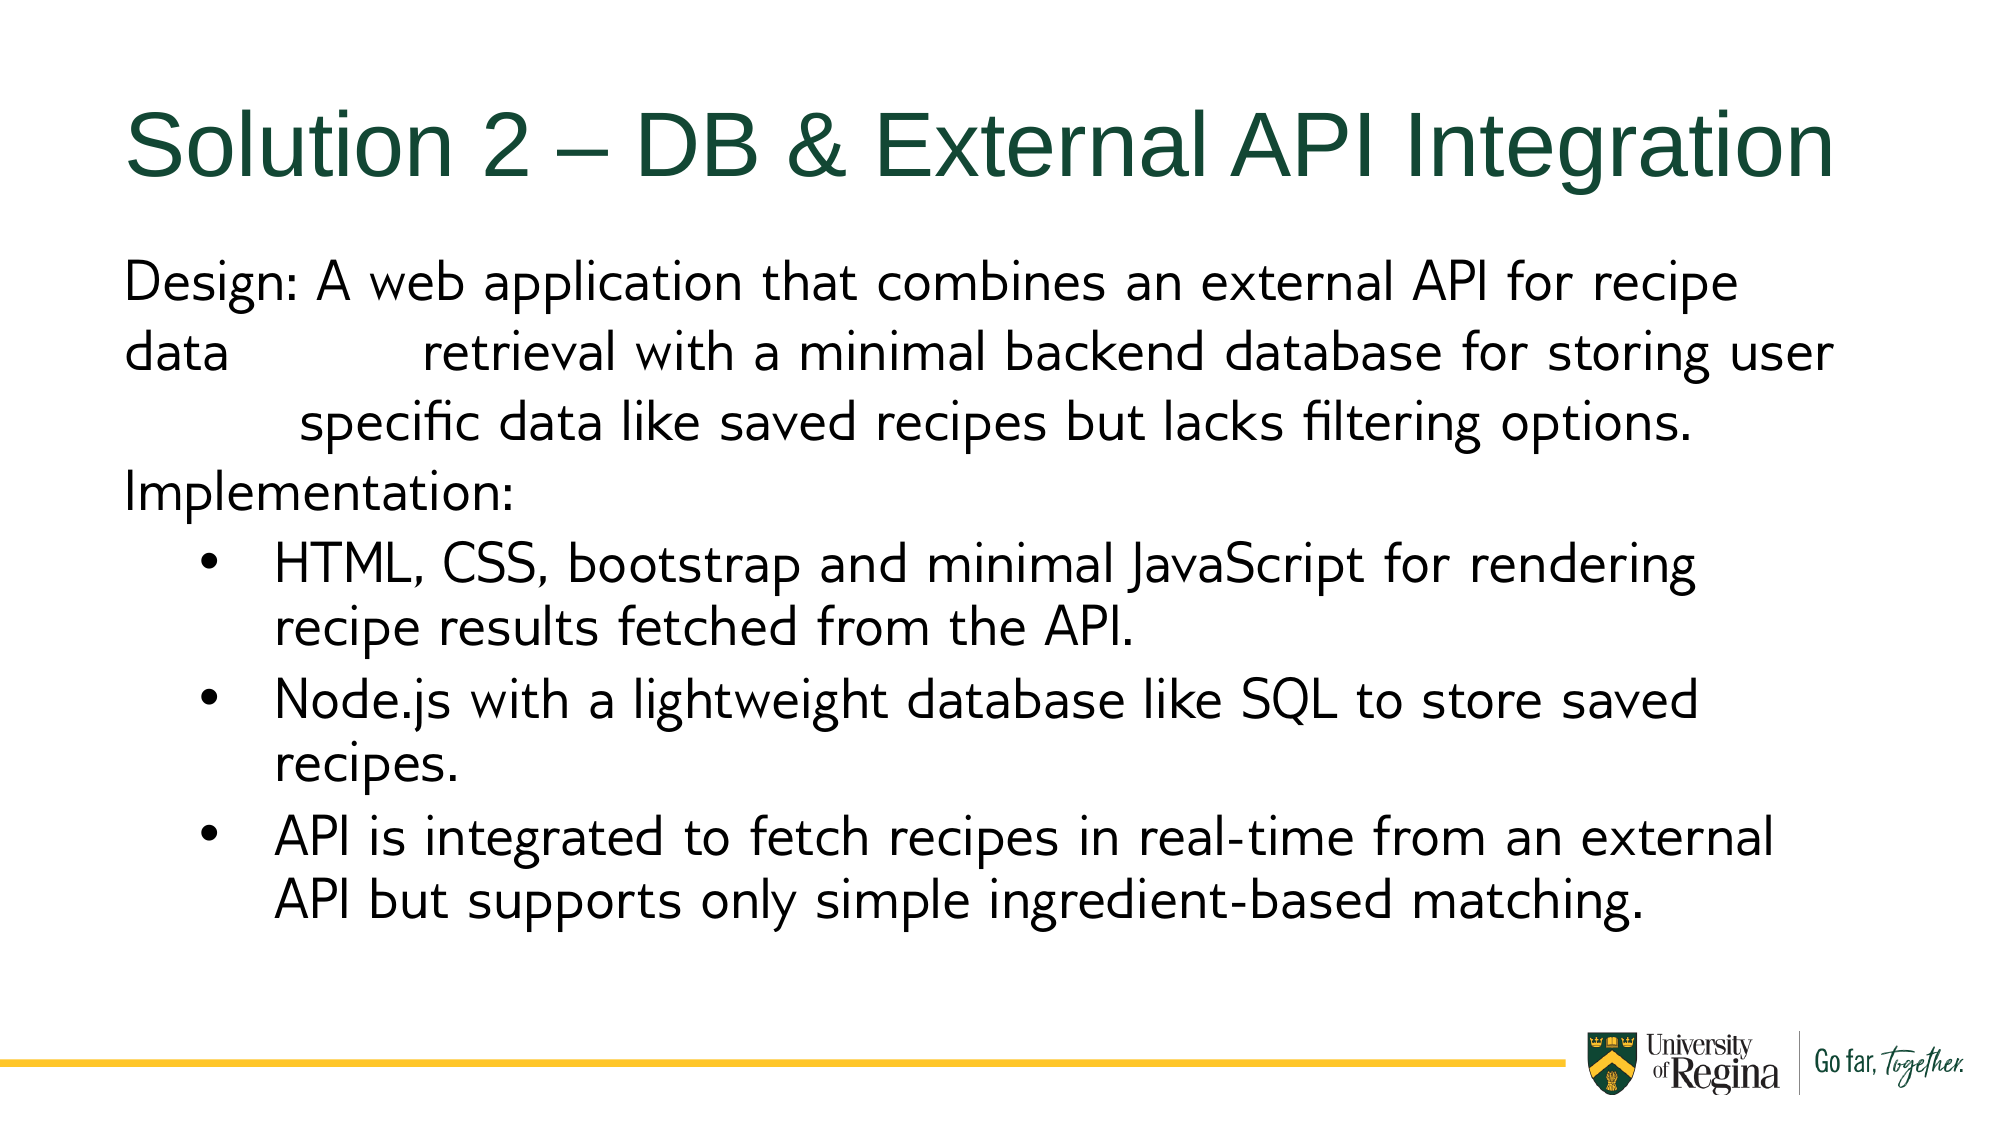

Solution 2 – DB & External API Integration
Design: A web application that combines an external API for recipe data    retrieval with a minimal backend database for storing user    specific data like saved recipes but lacks filtering options. Implementation:
HTML, CSS, bootstrap and minimal JavaScript for rendering recipe results fetched from the API.
Node.js with a lightweight database like SQL to store saved recipes.
API is integrated to fetch recipes in real-time from an external API but supports only simple ingredient-based matching.